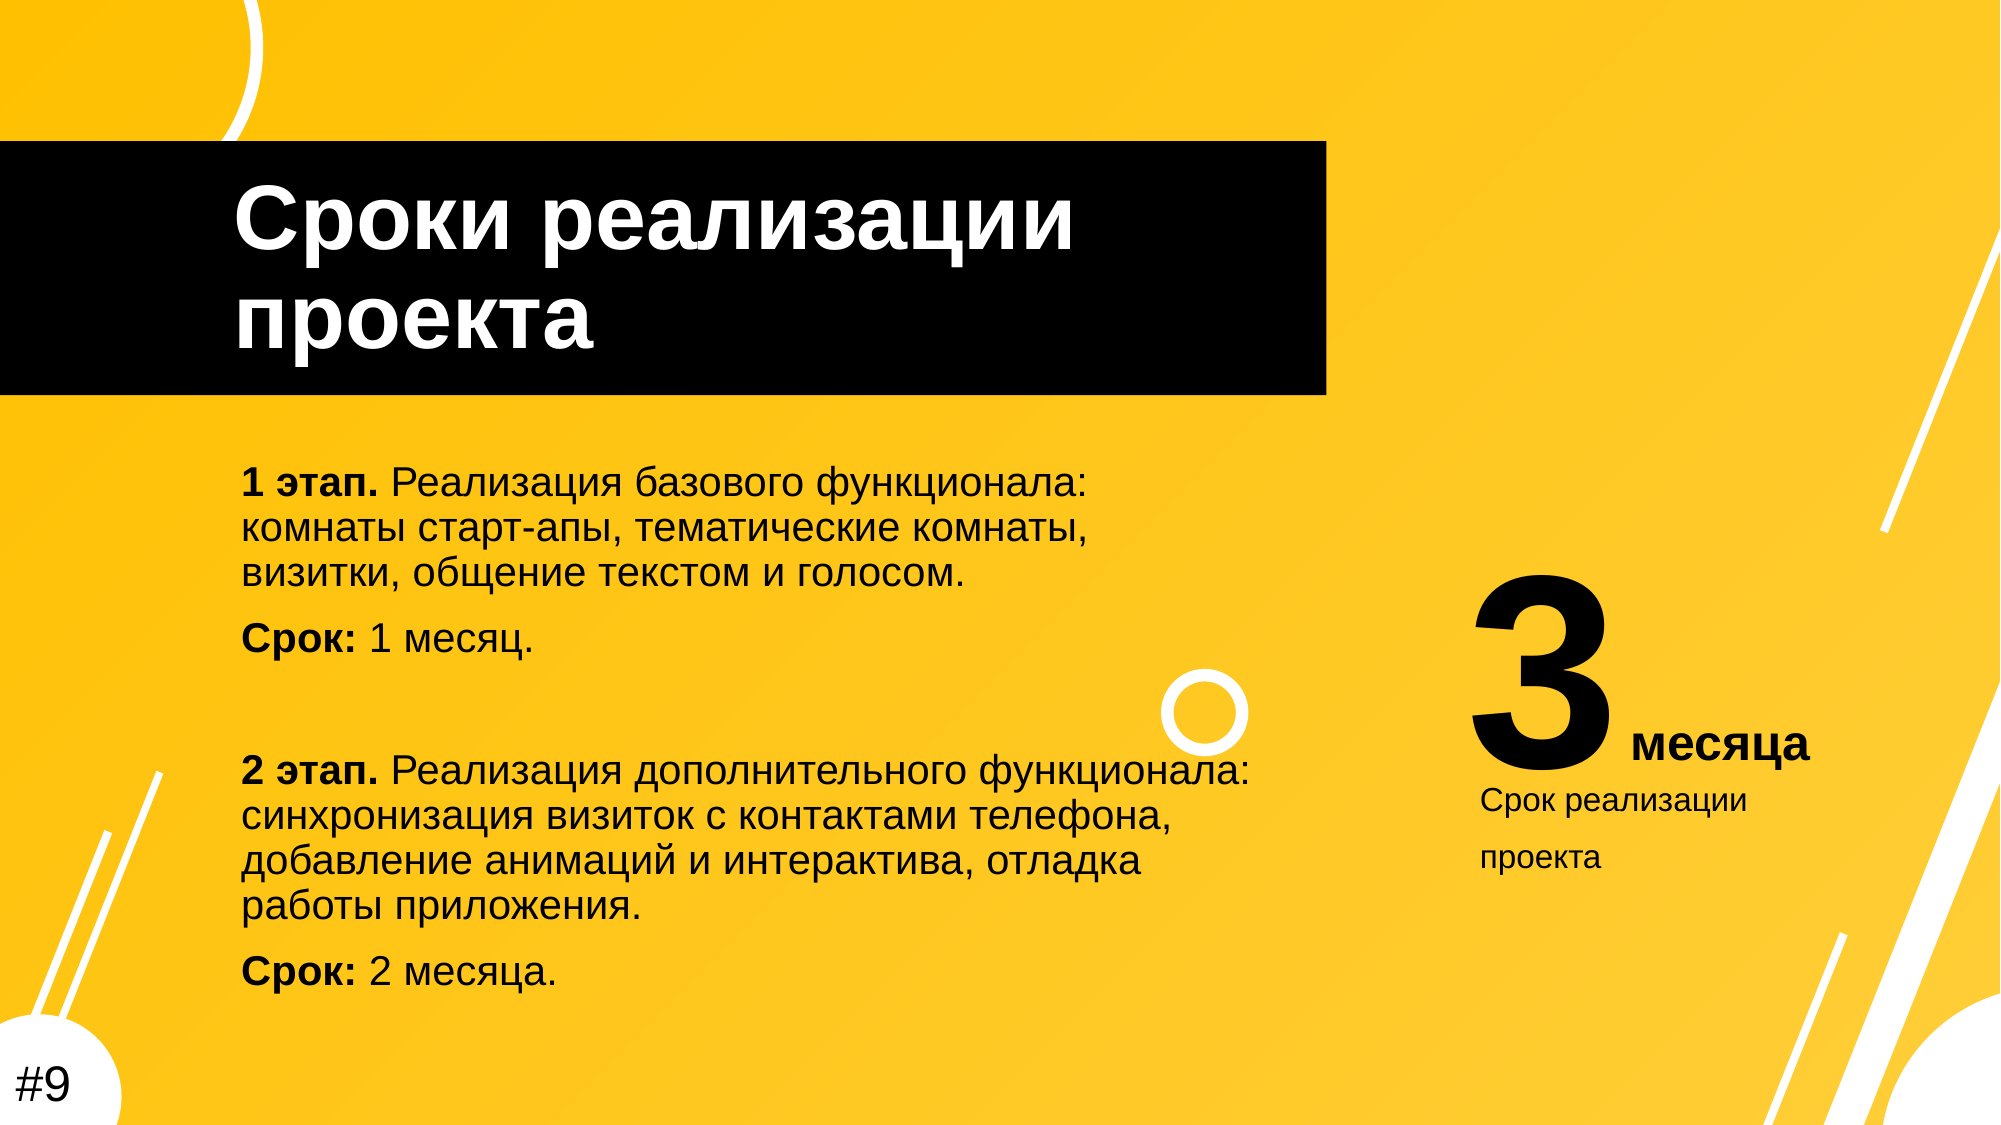

Сроки реализации проекта

1 этап. Реализация базового функционала: комнаты старт-апы, тематические комнаты, визитки, общение текстом и голосом.
Срок: 1 месяц.

2 этап. Реализация дополнительного функционала: синхронизация визиток с контактами телефона, добавление анимаций и интерактива, отладка работы приложения.
Срок: 2 месяца.

3

месяца

Срок реализации
проекта

#9